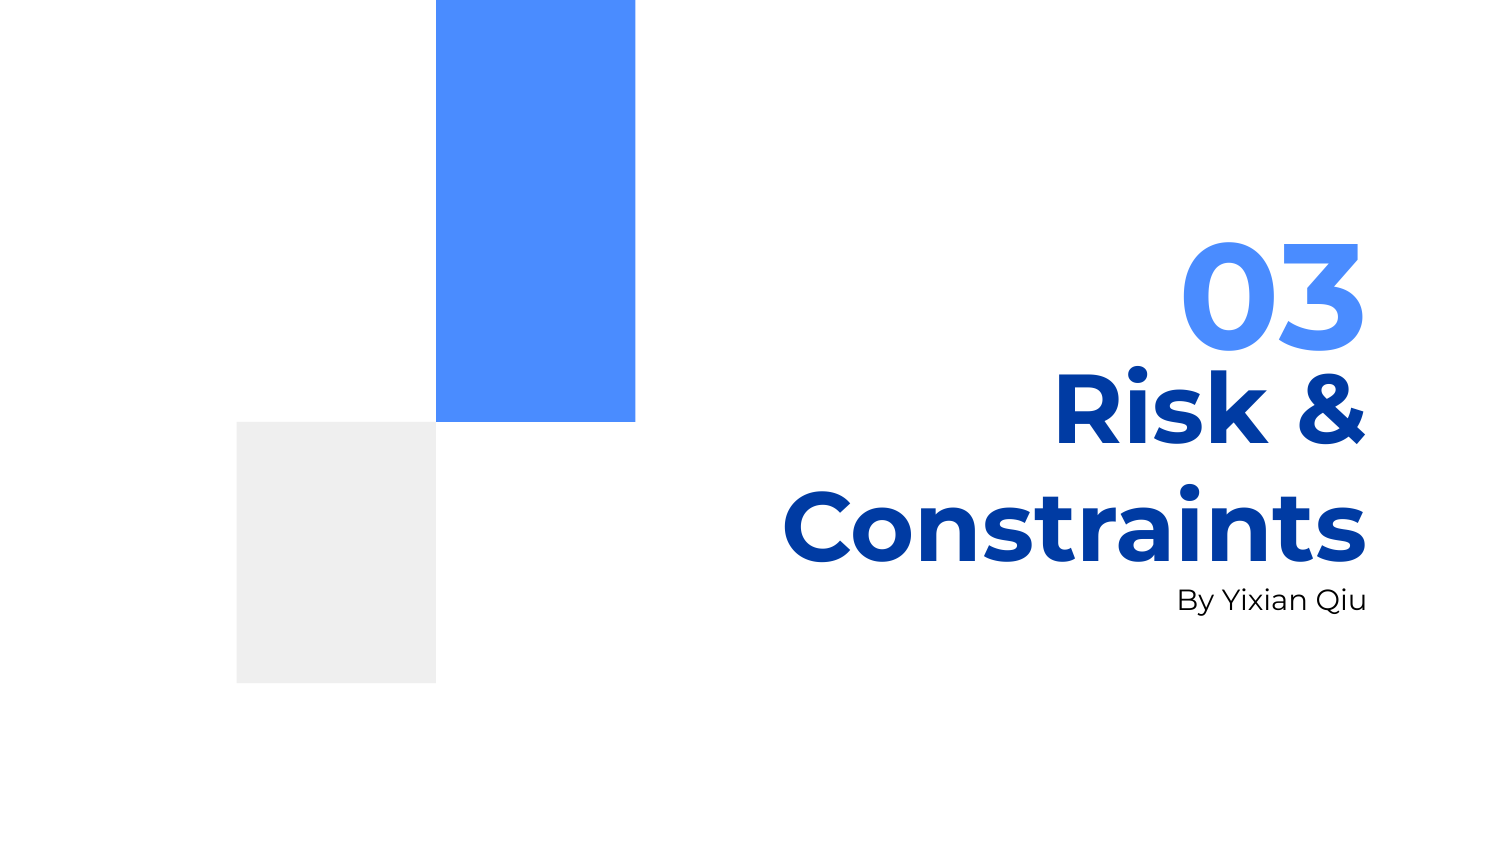

03
# Risk & Constraints
By Yixian Qiu